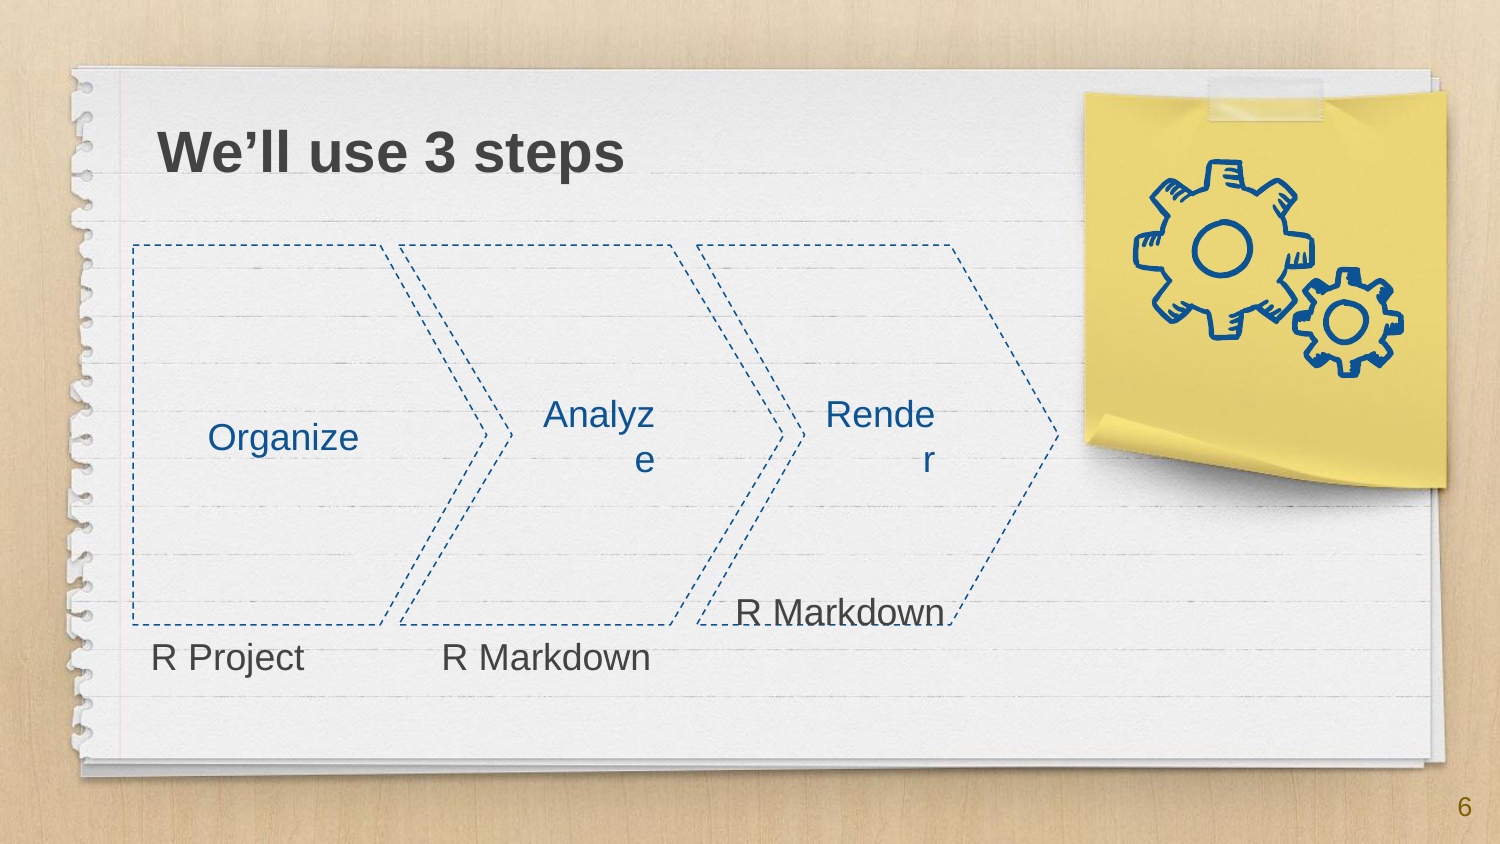

We’ll use 3 steps

Organize
Analyze
Render
R Project
R Markdown
R Markdown

6